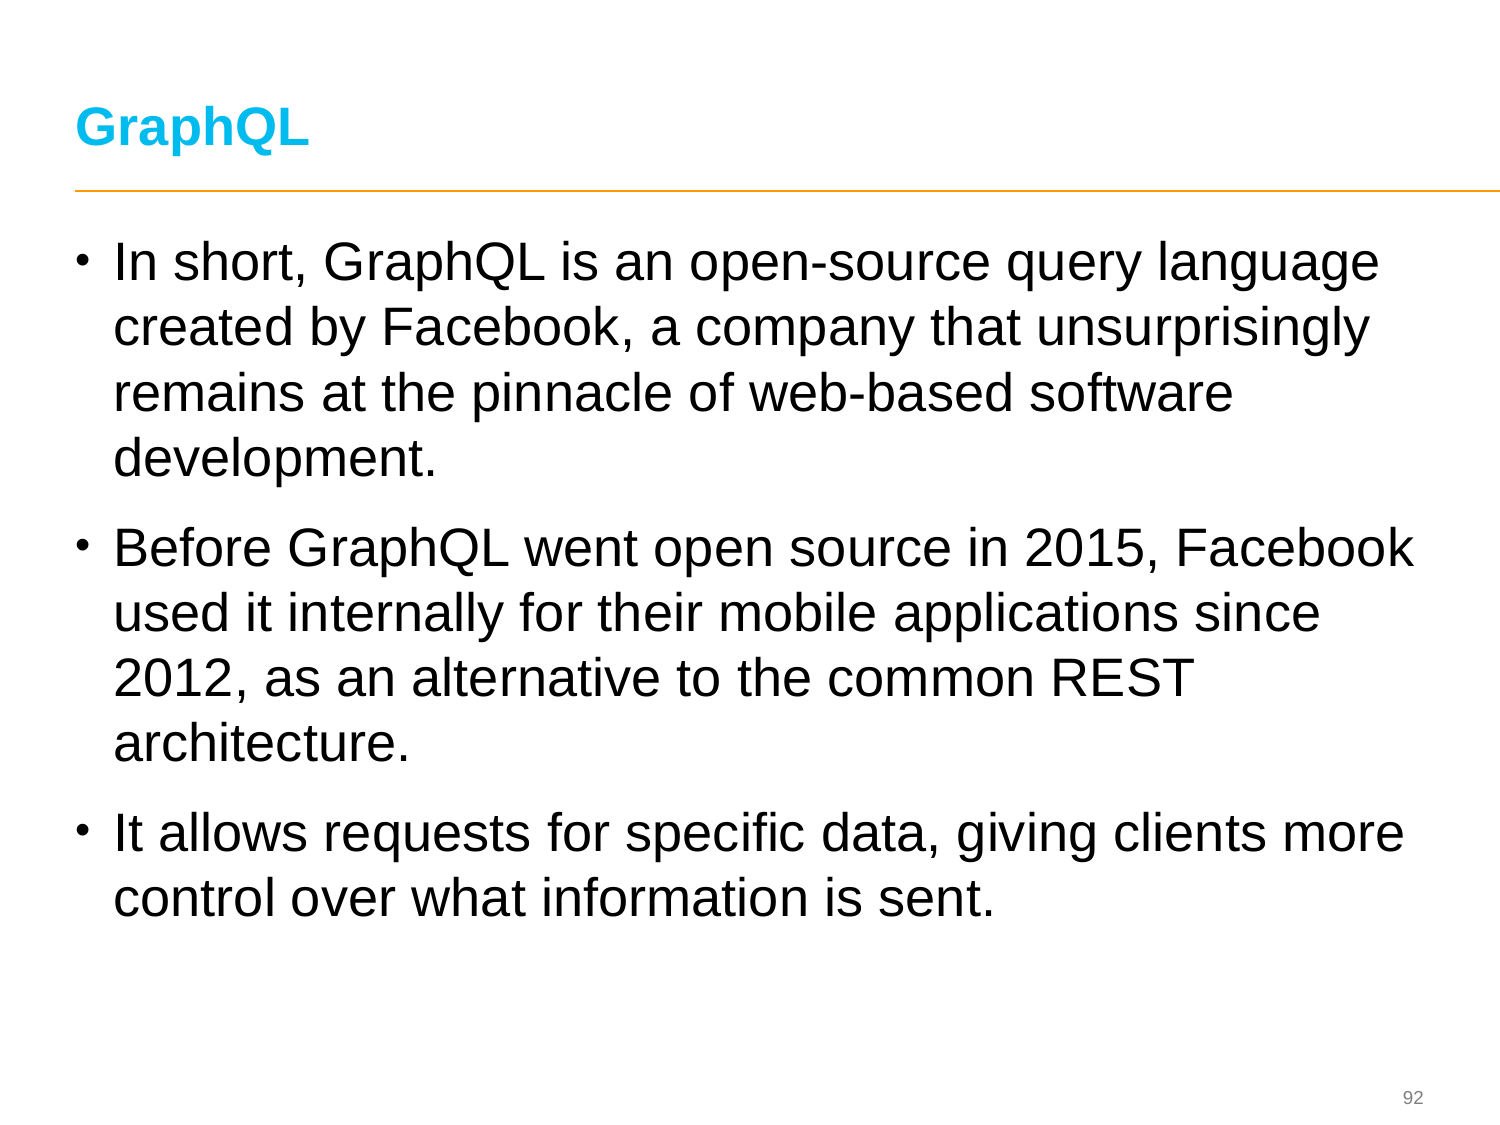

# GraphQL
In short, GraphQL is an open-source query language created by Facebook, a company that unsurprisingly remains at the pinnacle of web-based software development.
Before GraphQL went open source in 2015, Facebook used it internally for their mobile applications since 2012, as an alternative to the common REST architecture.
It allows requests for specific data, giving clients more control over what information is sent.